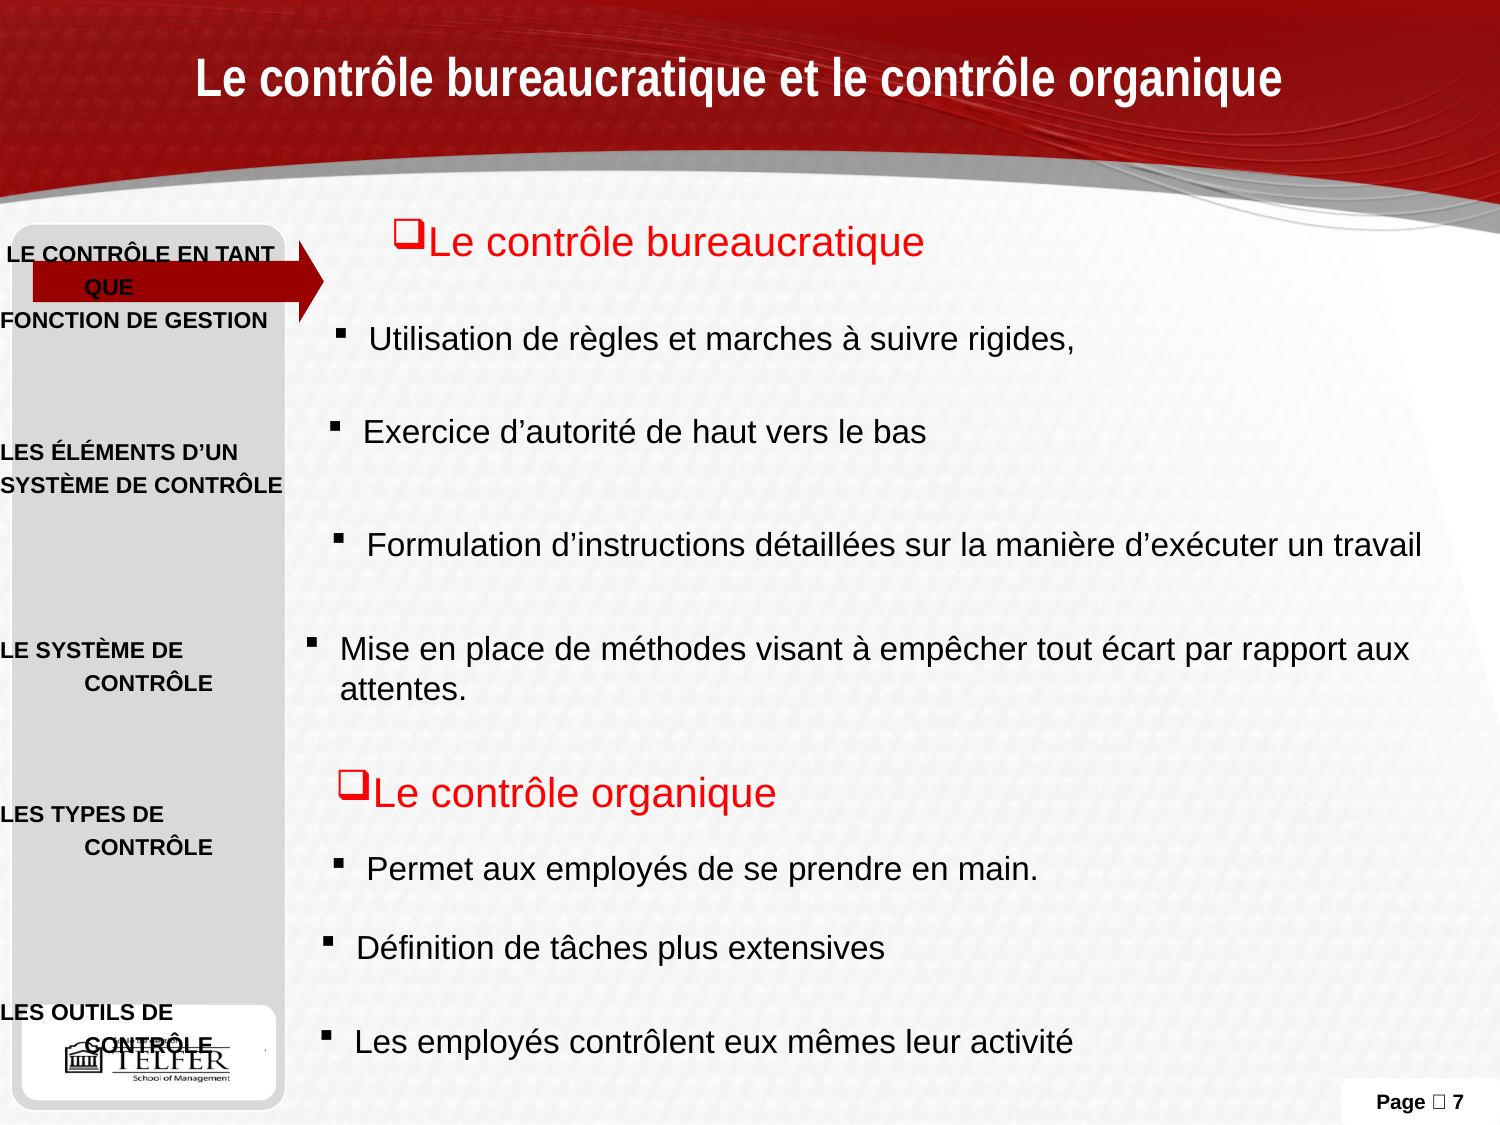

# Le contrôle bureaucratique et le contrôle organique
Le contrôle bureaucratique
 Le contrôle en tant que
fonction de gestion

Les éléments d’un
système de contrôle

Le système de contrôle

Les types de contrôle

Les outils de contrôle

Utilisation de règles et marches à suivre rigides,
Exercice d’autorité de haut vers le bas
Formulation d’instructions détaillées sur la manière d’exécuter un travail
Mise en place de méthodes visant à empêcher tout écart par rapport aux attentes.
Le contrôle organique
Permet aux employés de se prendre en main.
Définition de tâches plus extensives
Les employés contrôlent eux mêmes leur activité